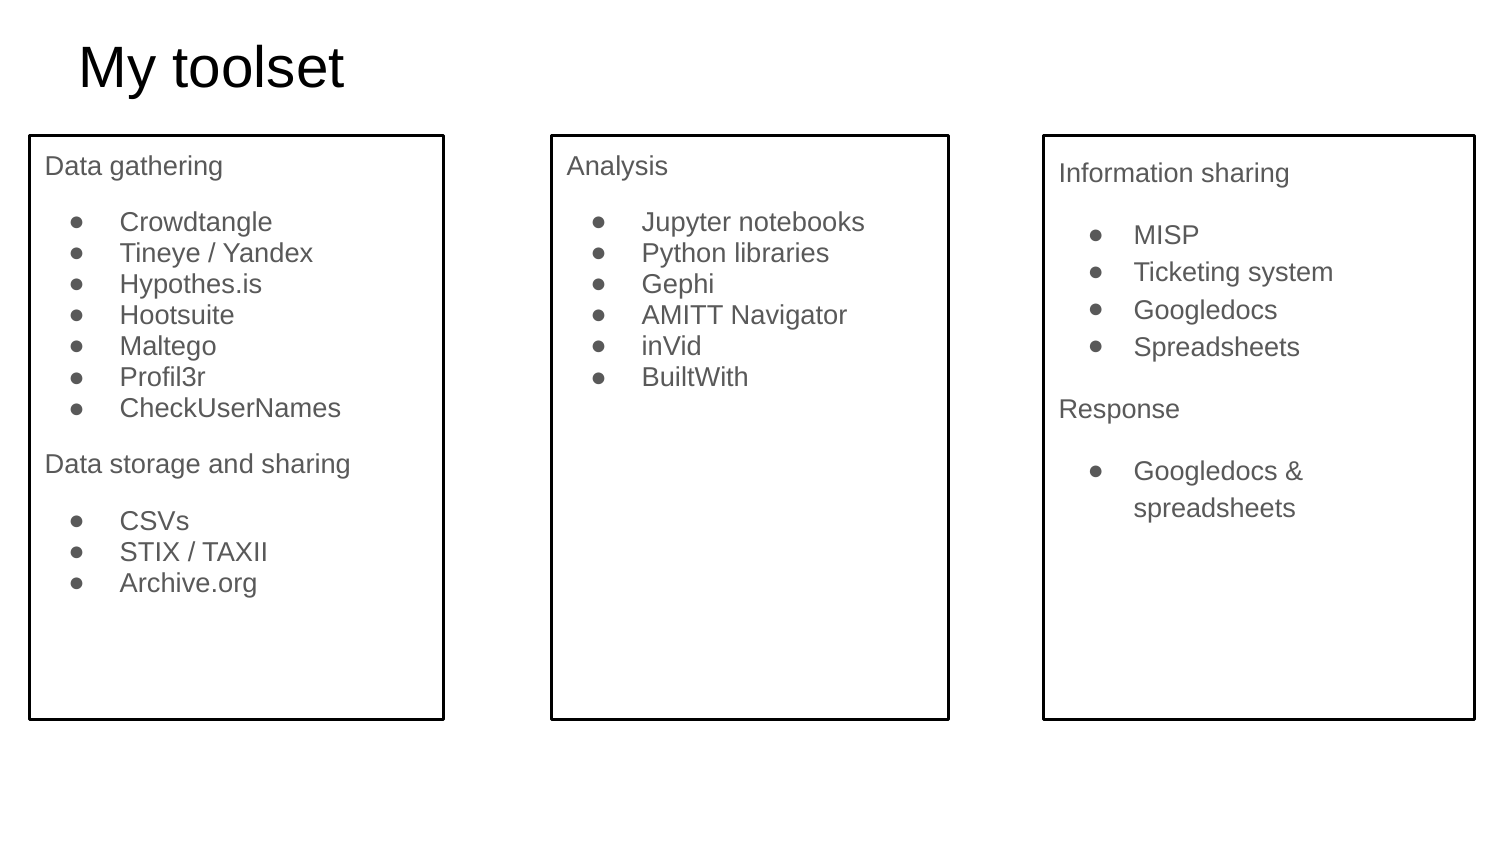

# My toolset
Data gathering
Crowdtangle
Tineye / Yandex
Hypothes.is
Hootsuite
Maltego
Profil3r
CheckUserNames
Data storage and sharing
CSVs
STIX / TAXII
Archive.org

Analysis
Jupyter notebooks
Python libraries
Gephi
AMITT Navigator
inVid
BuiltWith

Information sharing
MISP
Ticketing system
Googledocs
Spreadsheets
Response
Googledocs & spreadsheets